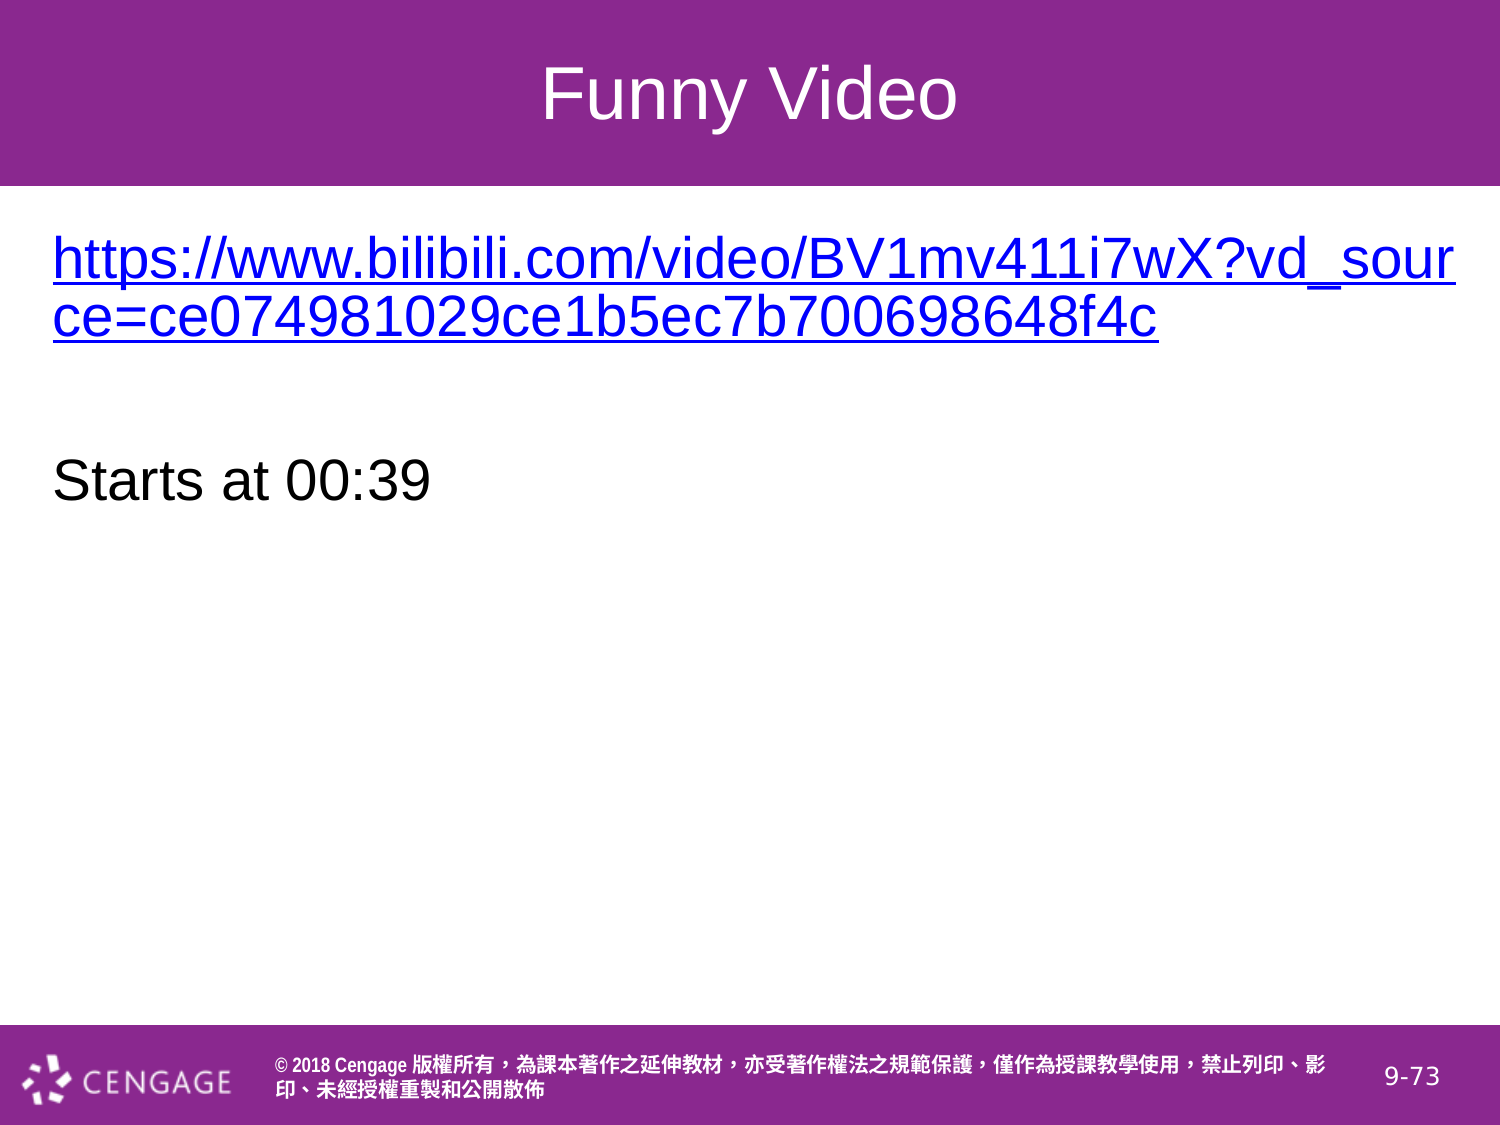

# Funny Video
https://www.bilibili.com/video/BV1mv411i7wX?vd_source=ce074981029ce1b5ec7b700698648f4c

Starts at 00:39